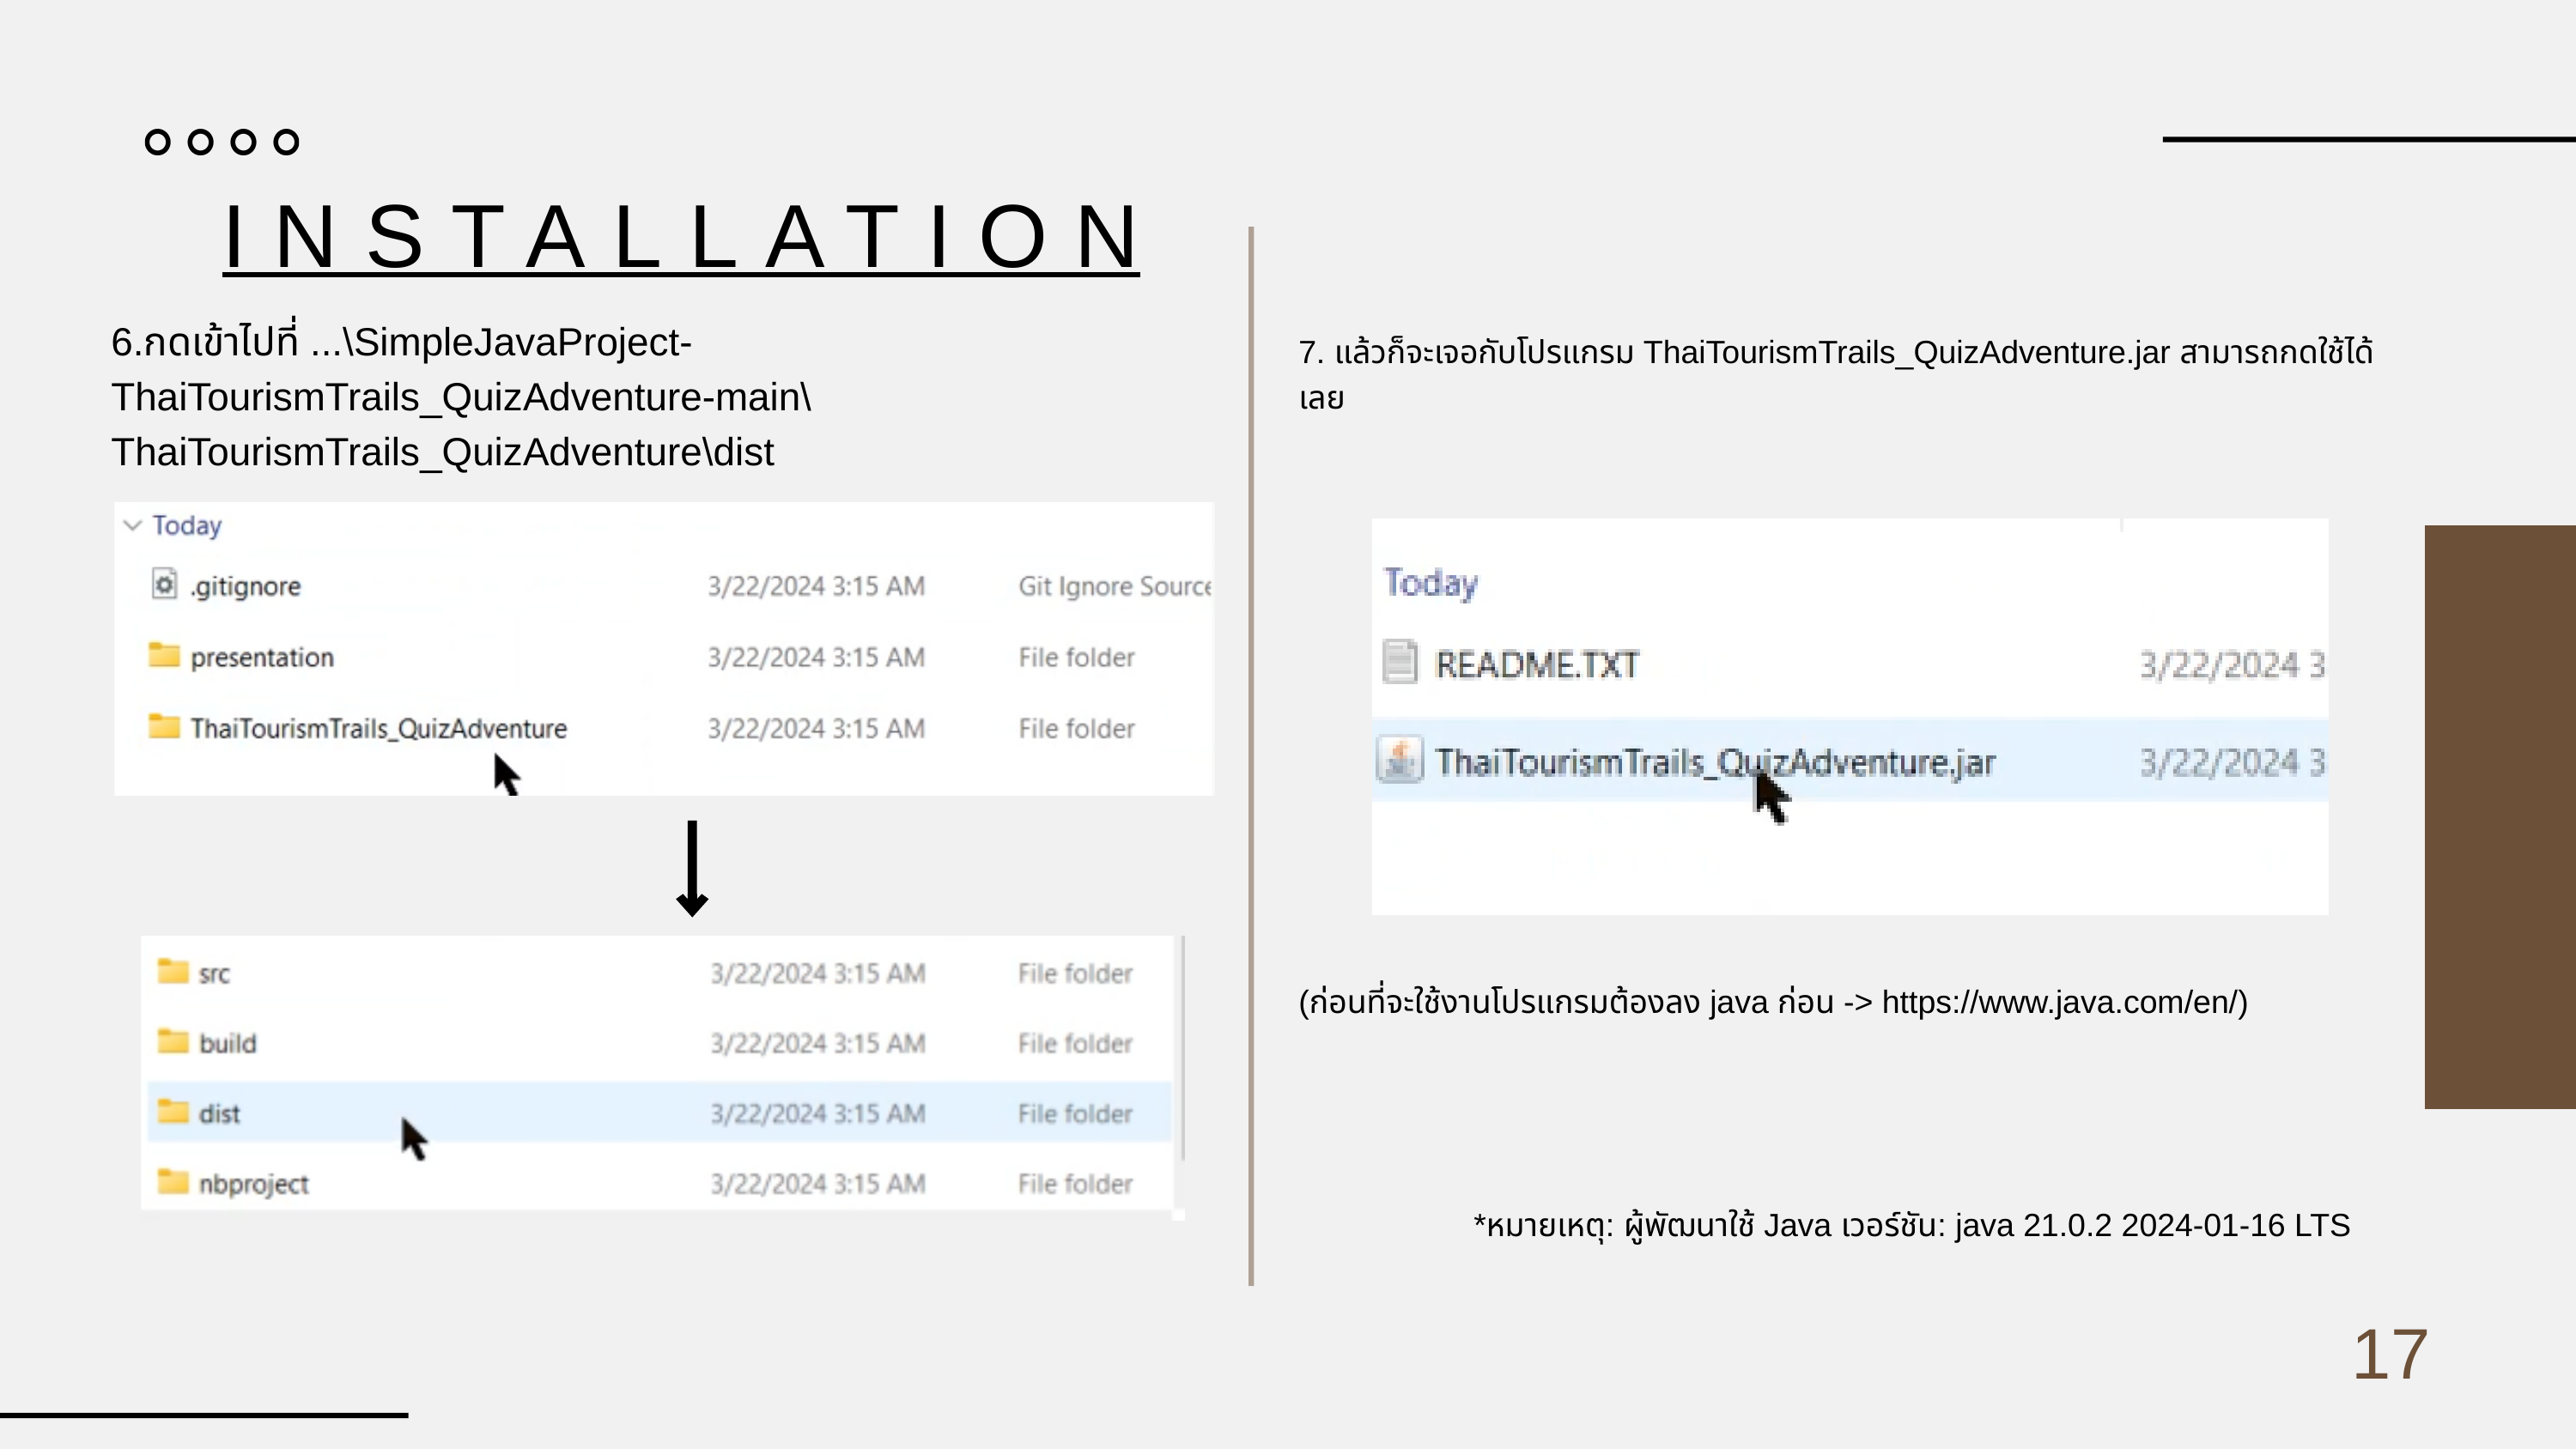

INSTALLATION

6.กดเข้าไปที่ ...\SimpleJavaProject-ThaiTourismTrails_QuizAdventure-main\ThaiTourismTrails_QuizAdventure\dist
7. แล้วก็จะเจอกับโปรแกรม ThaiTourismTrails_QuizAdventure.jar สามารถกดใช้ได้เลย

(ก่อนที่จะใช้งานโปรแกรมต้องลง java ก่อน -> https://www.java.com/en/)
*หมายเหตุ: ผู้พัฒนาใช้ Java เวอร์ชัน: java 21.0.2 2024-01-16 LTS
17